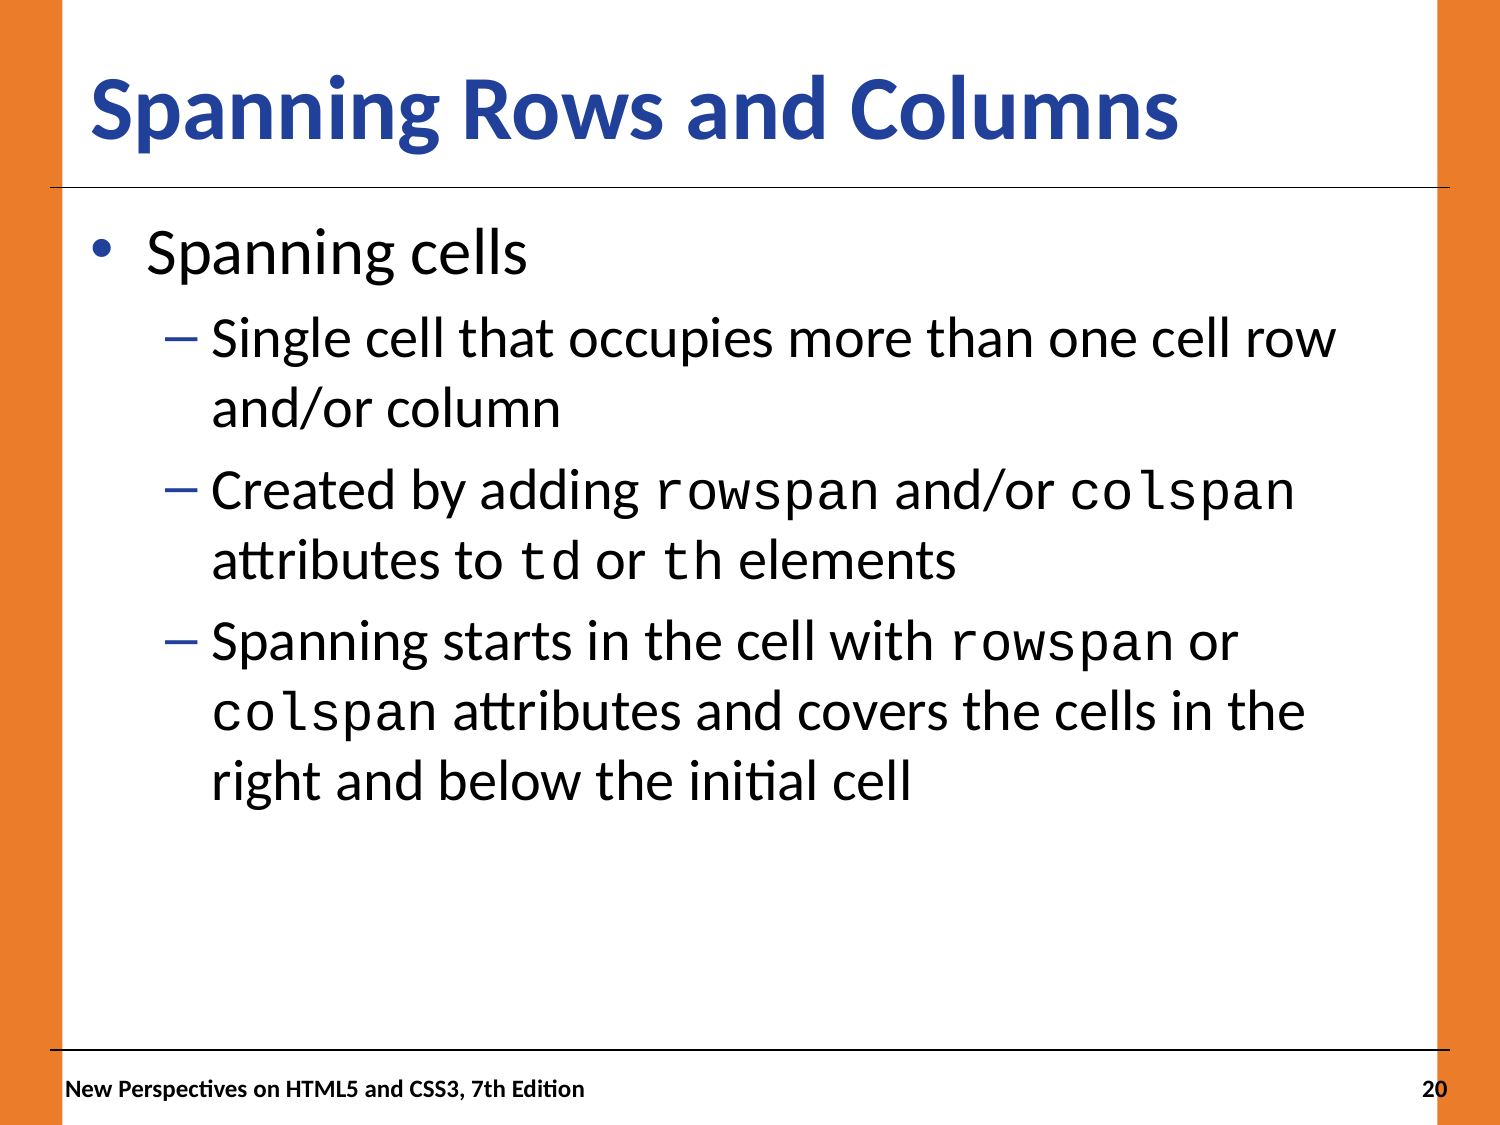

Spanning Rows and Columns
Spanning cells
Single cell that occupies more than one cell row and/or column
Created by adding rowspan and/or colspan attributes to td or th elements
Spanning starts in the cell with rowspan or colspan attributes and covers the cells in the right and below the initial cell

New Perspectives on HTML5 and CSS3, 7th Edition
20